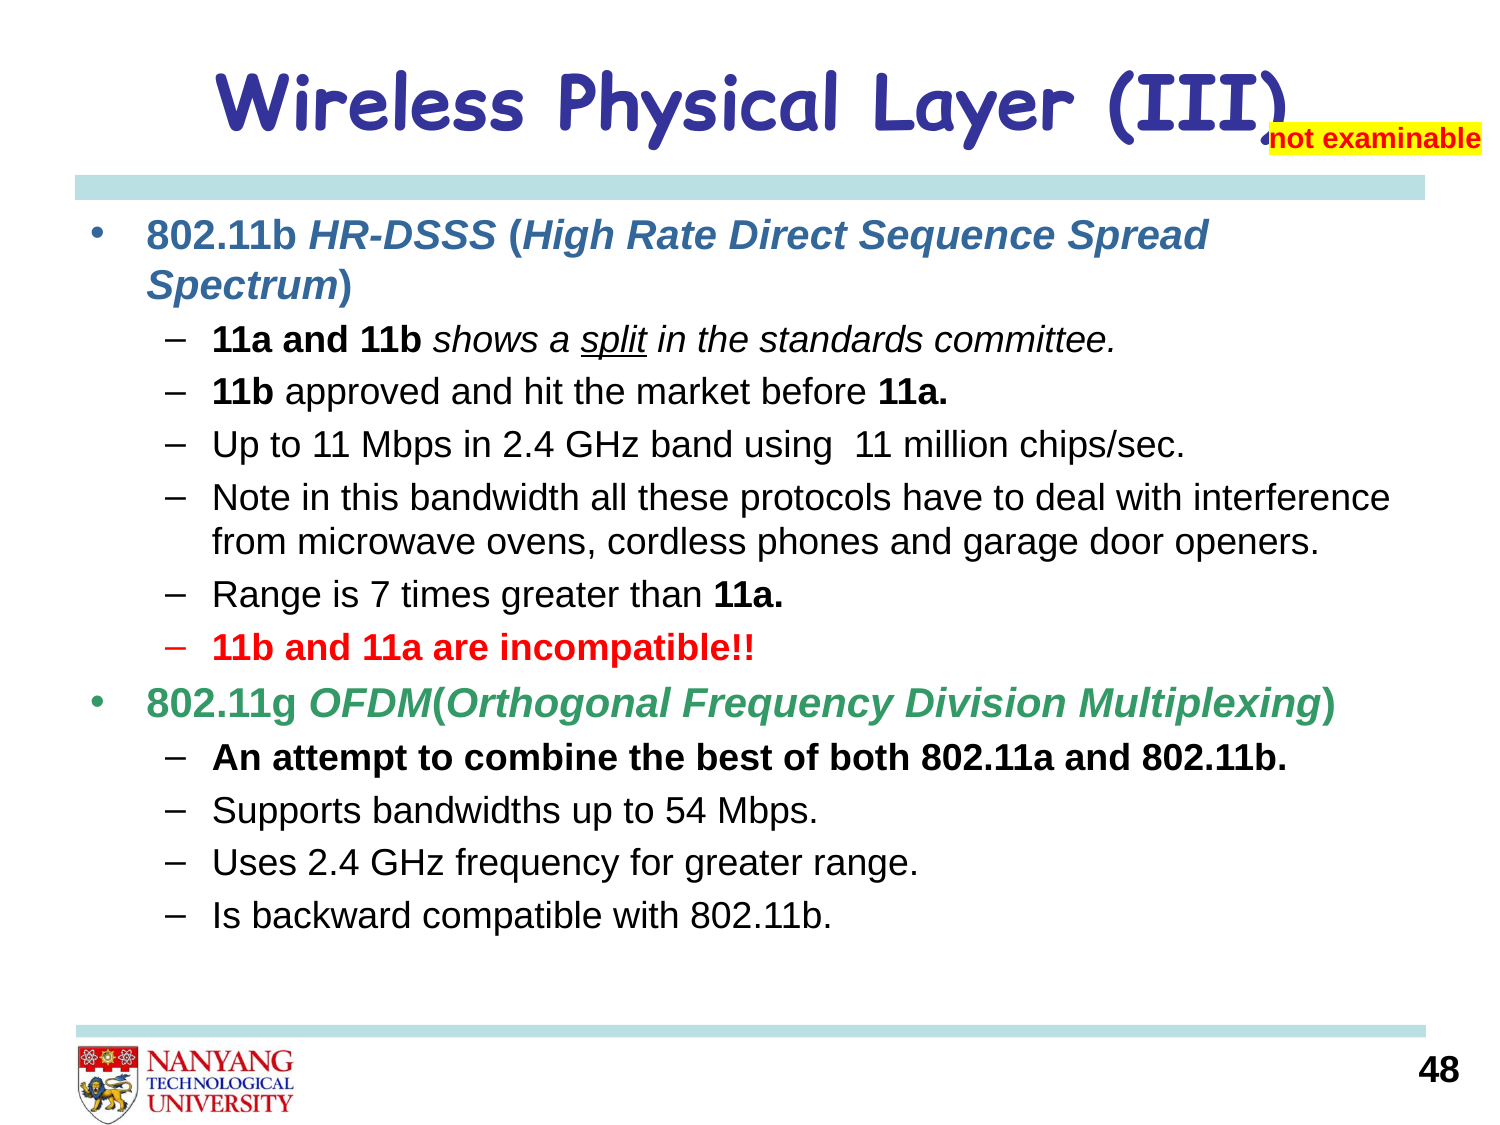

# Wireless Physical Layer (III)
not examinable
802.11b HR-DSSS (High Rate Direct Sequence Spread Spectrum)
11a and 11b shows a split in the standards committee.
11b approved and hit the market before 11a.
Up to 11 Mbps in 2.4 GHz band using  11 million chips/sec.
Note in this bandwidth all these protocols have to deal with interference from microwave ovens, cordless phones and garage door openers.
Range is 7 times greater than 11a.
11b and 11a are incompatible!!
802.11g OFDM(Orthogonal Frequency Division Multiplexing)
An attempt to combine the best of both 802.11a and 802.11b.
Supports bandwidths up to 54 Mbps.
Uses 2.4 GHz frequency for greater range.
Is backward compatible with 802.11b.
48